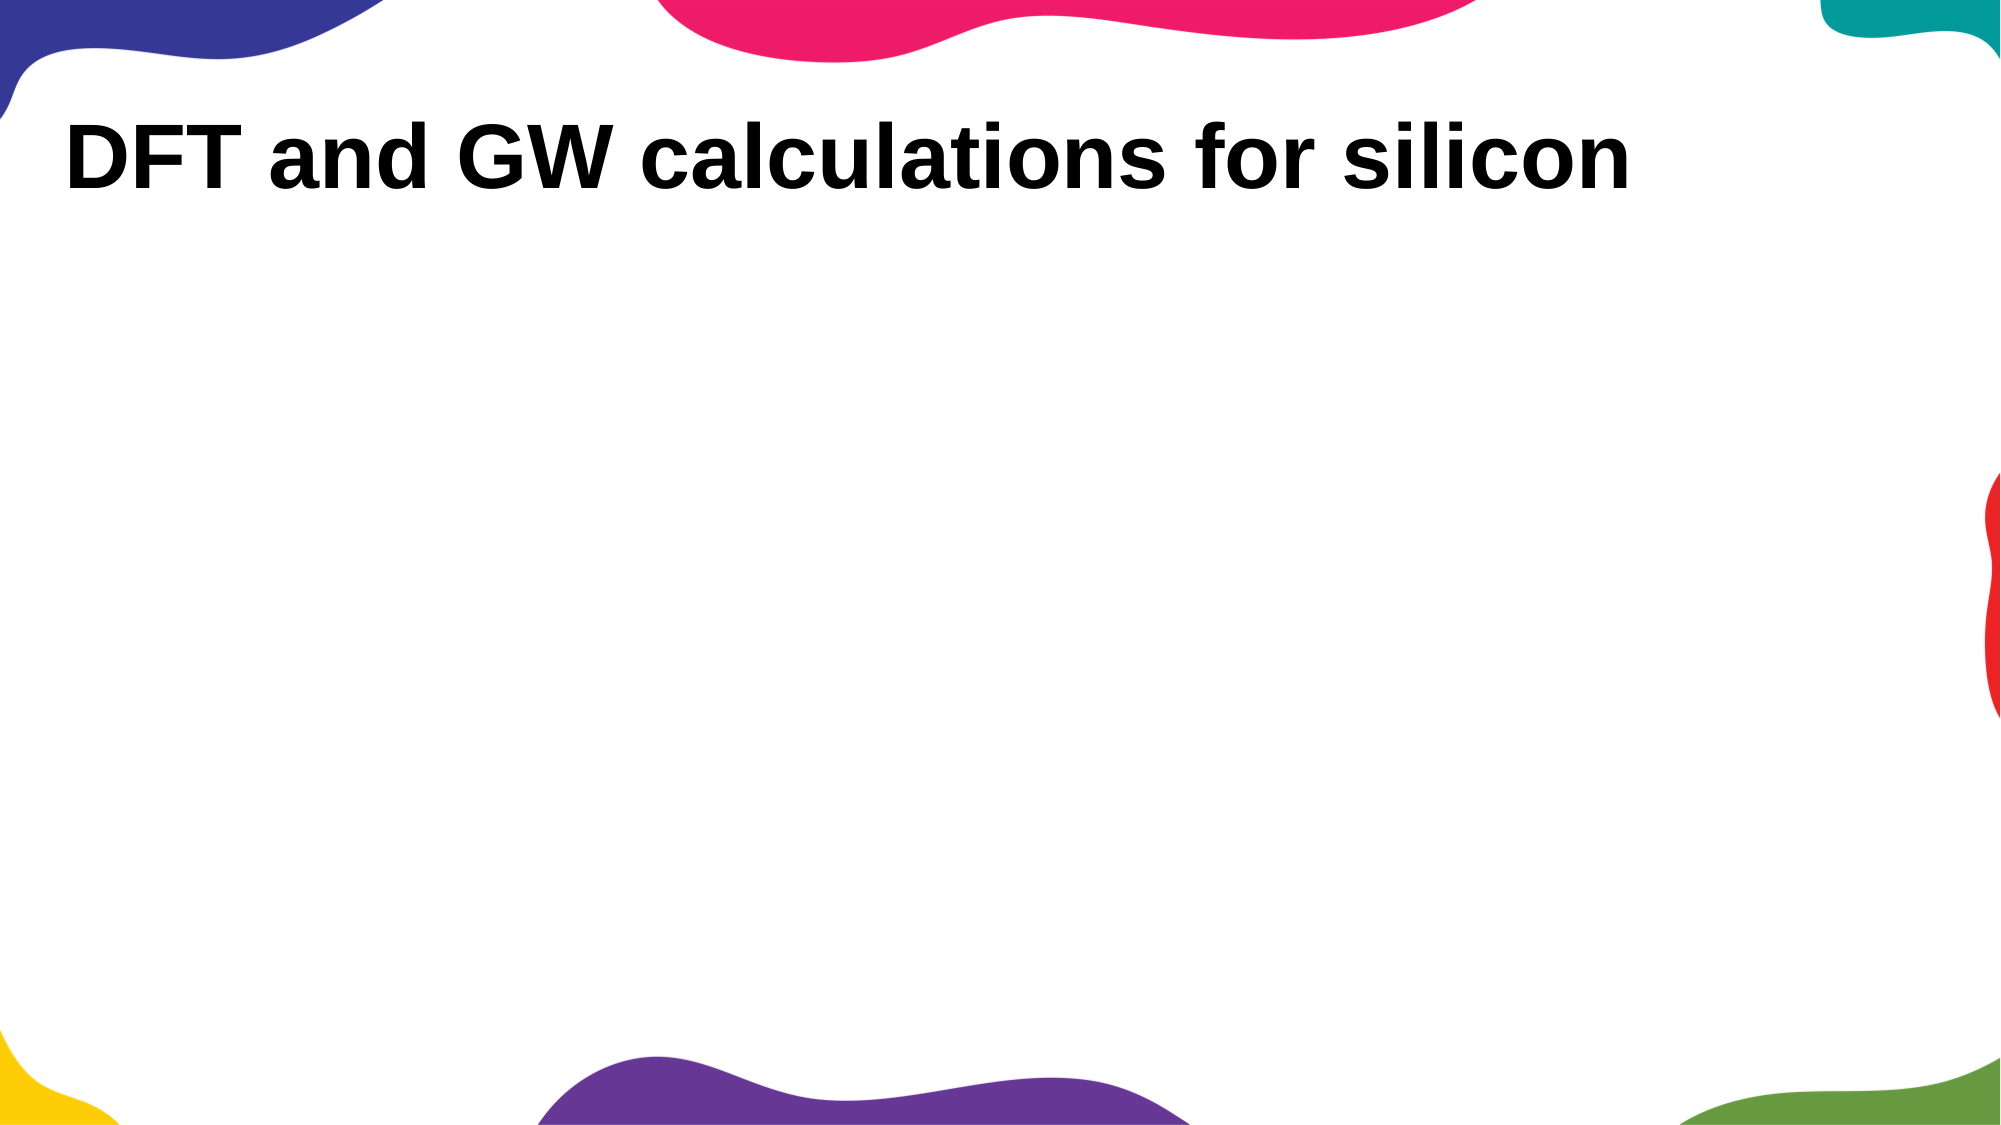

# DFT and GW calculations for silicon